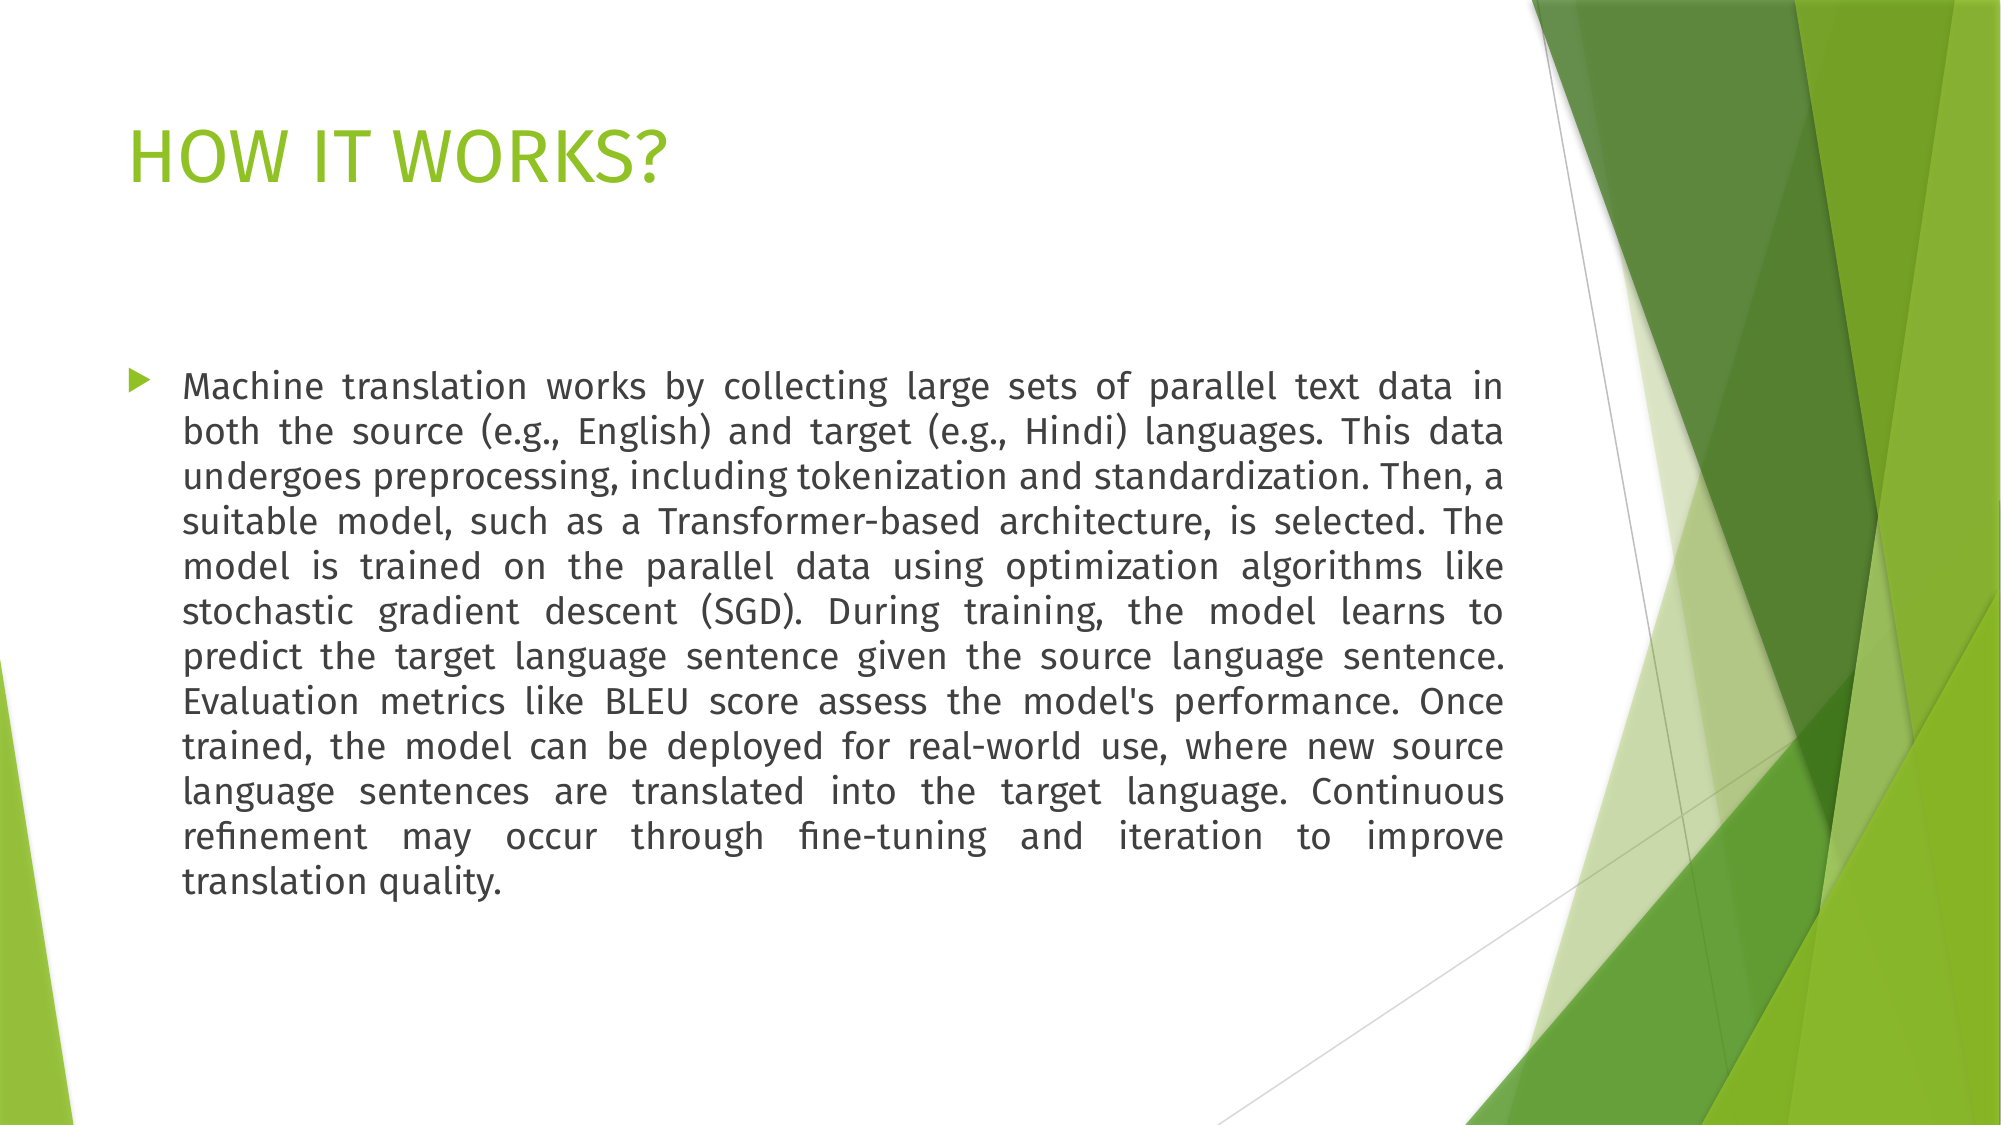

# HOW IT WORKS?
Machine translation works by collecting large sets of parallel text data in both the source (e.g., English) and target (e.g., Hindi) languages. This data undergoes preprocessing, including tokenization and standardization. Then, a suitable model, such as a Transformer-based architecture, is selected. The model is trained on the parallel data using optimization algorithms like stochastic gradient descent (SGD). During training, the model learns to predict the target language sentence given the source language sentence. Evaluation metrics like BLEU score assess the model's performance. Once trained, the model can be deployed for real-world use, where new source language sentences are translated into the target language. Continuous refinement may occur through fine-tuning and iteration to improve translation quality.